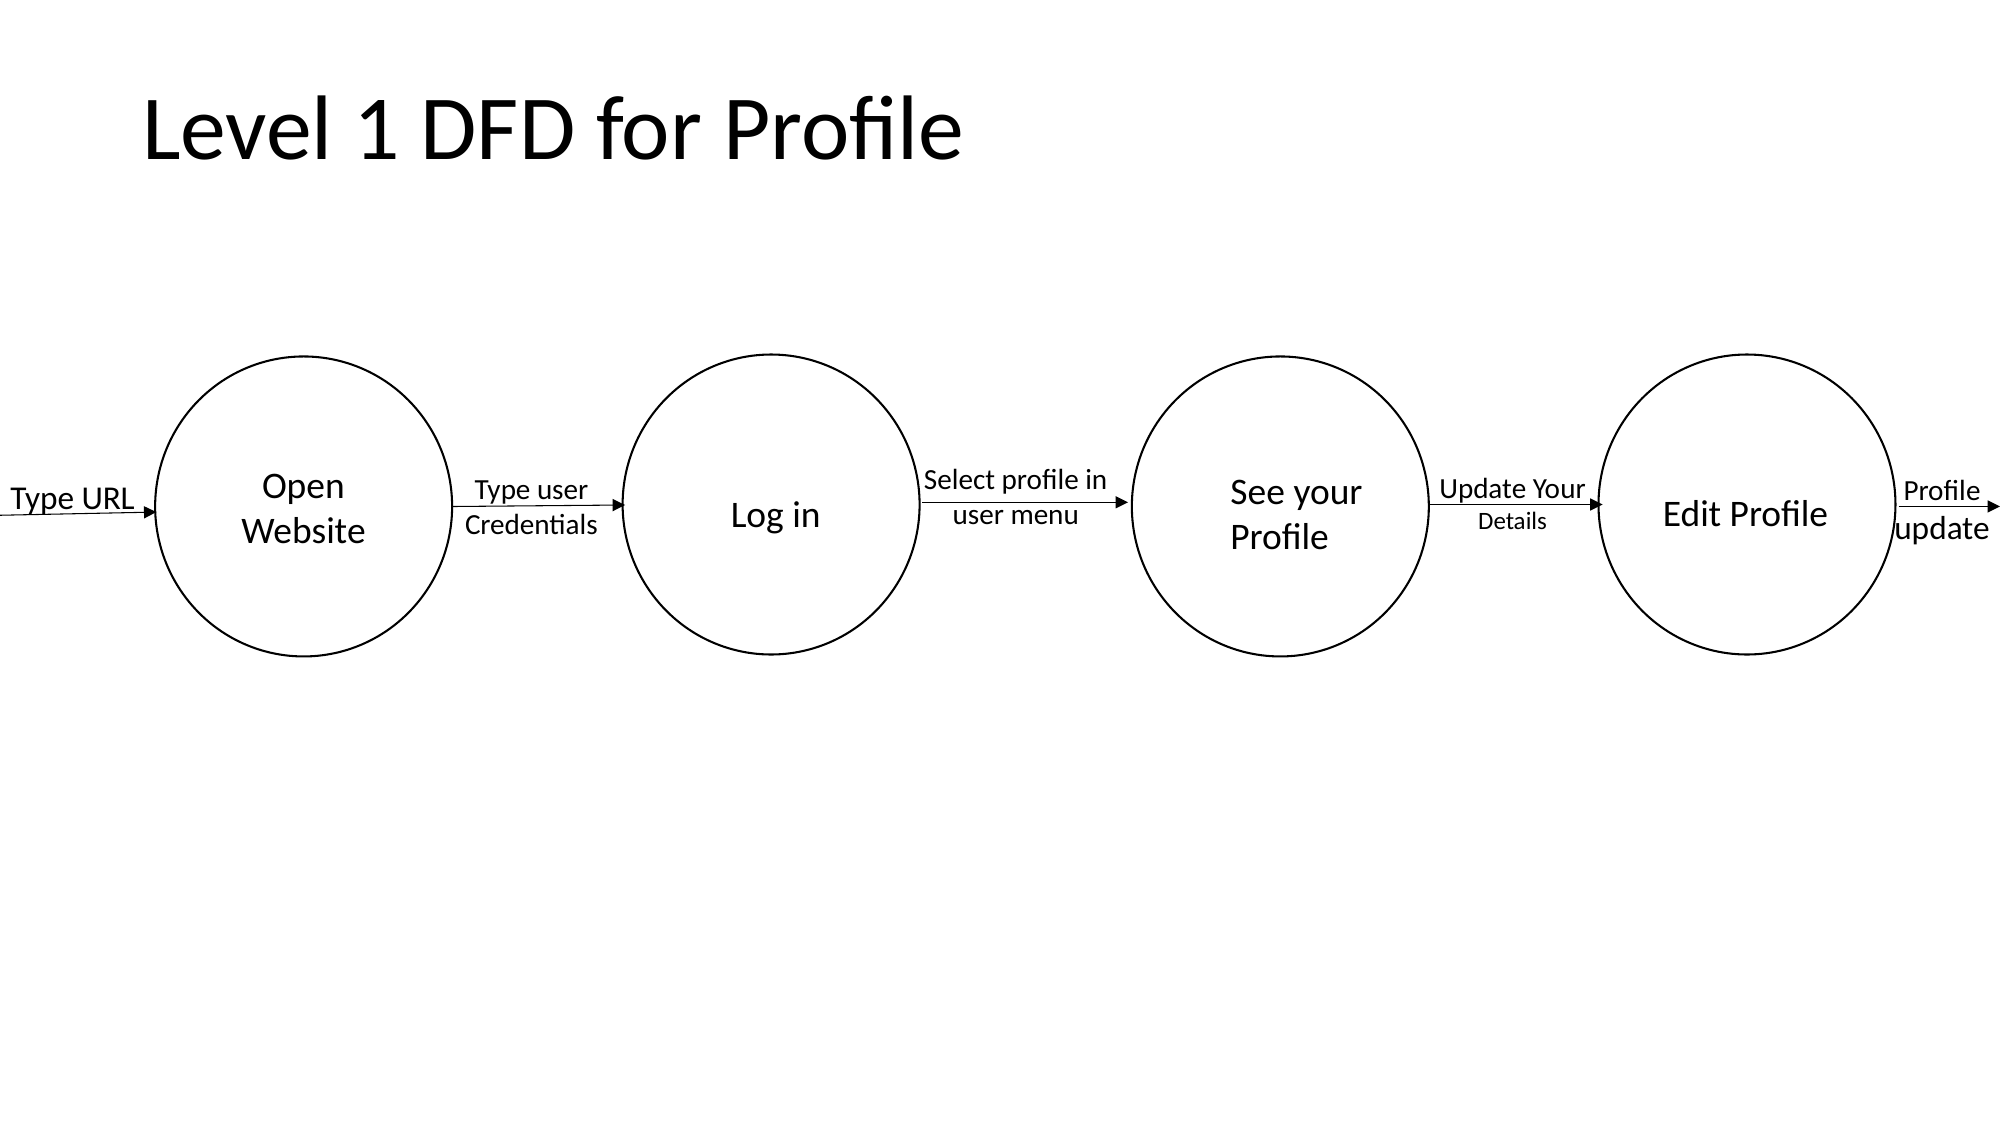

Level 1 DFD for Profile

Open Website

Select profile in user menu
See your Profile
Profile  update
Update Your Details
Type user
Credentials
Type URL
Edit Profile
Log in